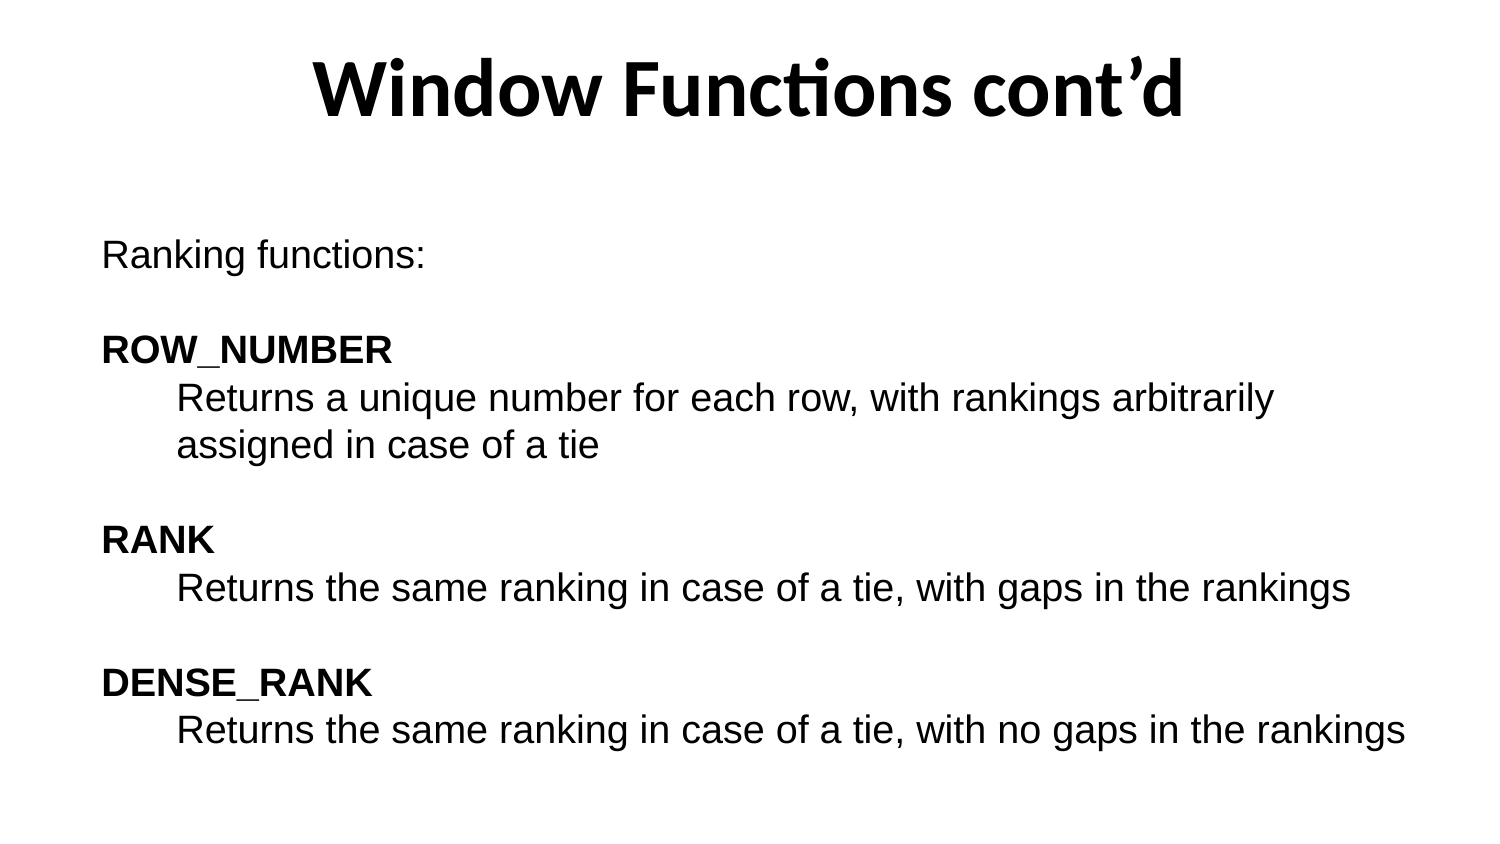

# Window Functions cont’d
Ranking functions:

ROW_NUMBER
Returns a unique number for each row, with rankings arbitrarily assigned in case of a tie
RANK
Returns the same ranking in case of a tie, with gaps in the rankings
DENSE_RANK
Returns the same ranking in case of a tie, with no gaps in the rankings